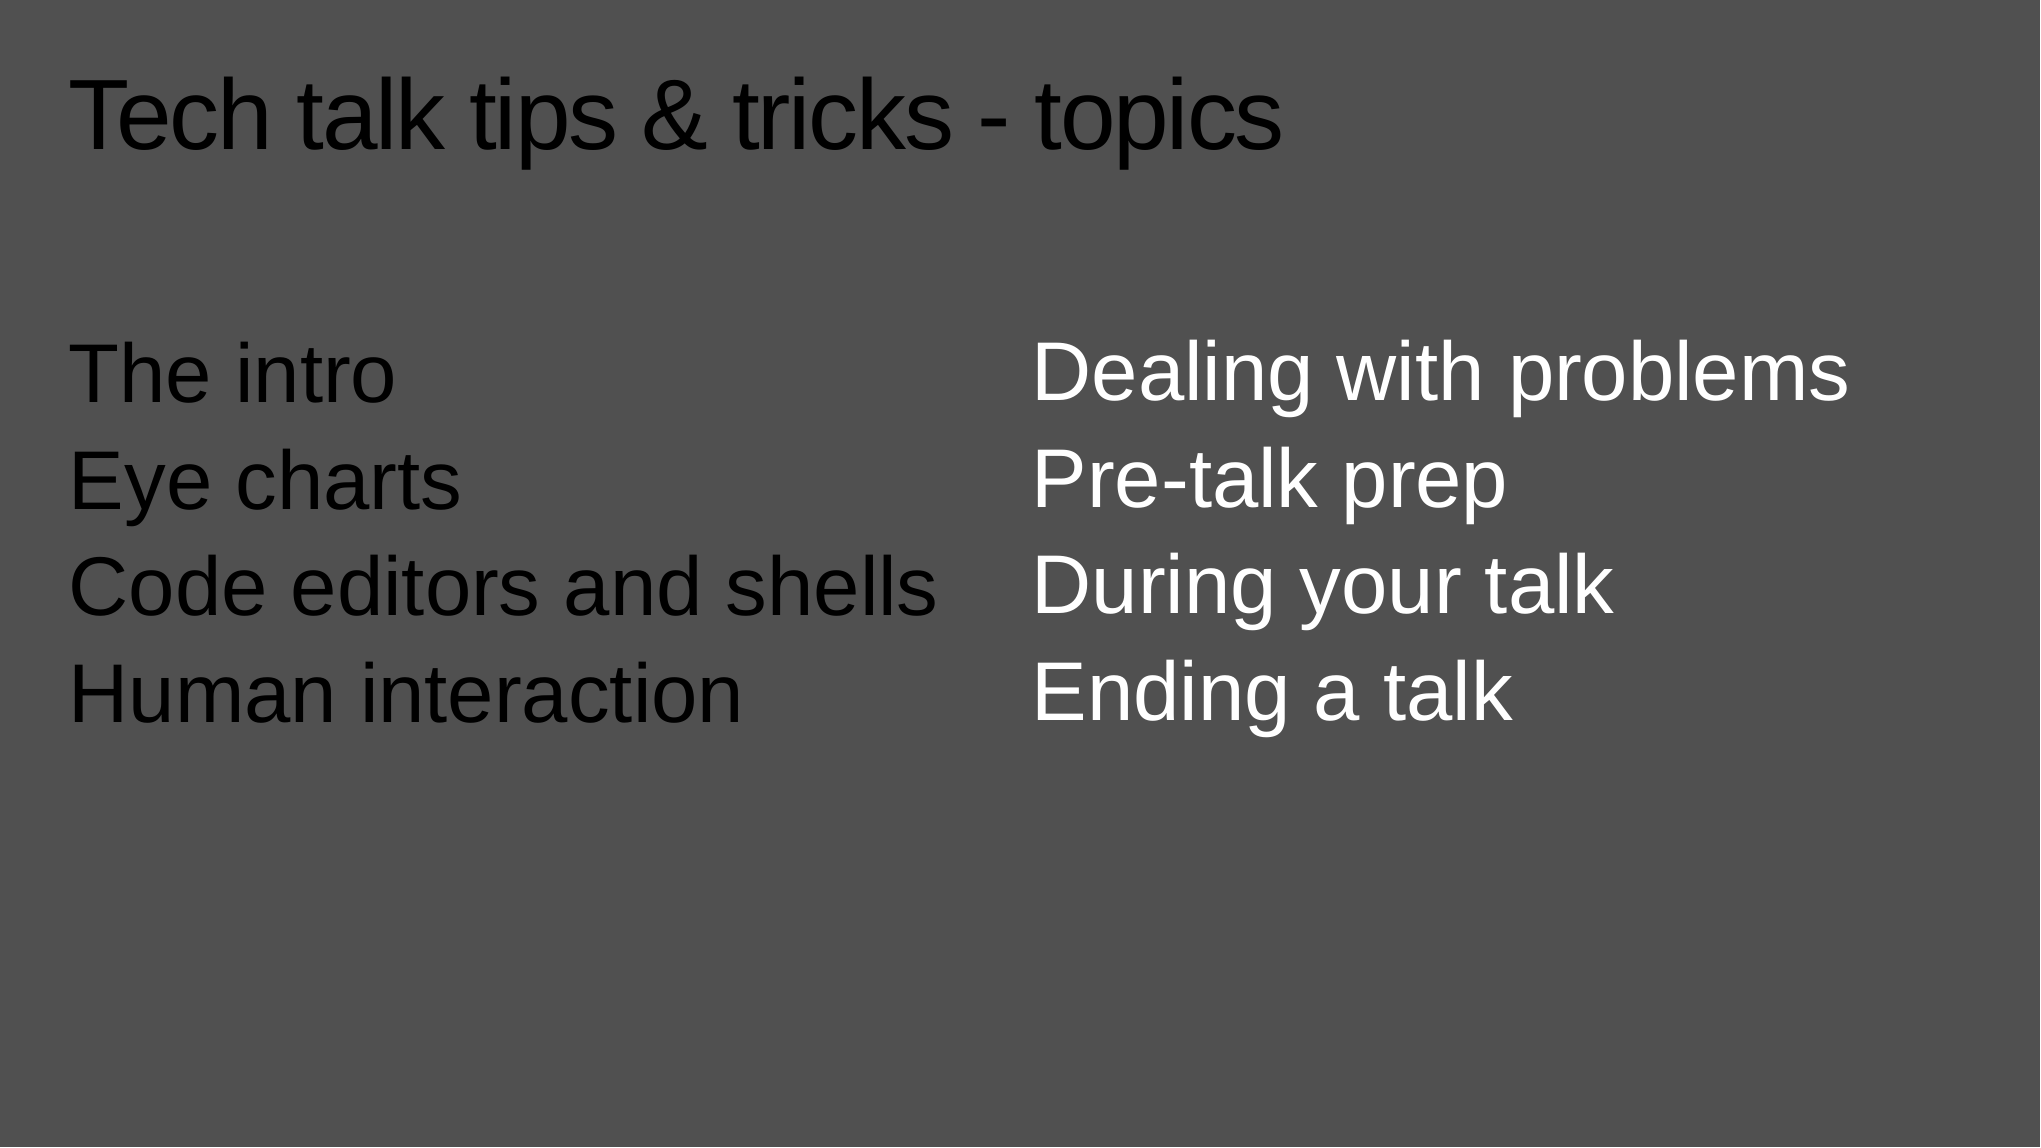

# Tech talk tips & tricks - topics

The intro
Eye charts
Code editors and shells
Human interaction

Dealing with problems
Pre-talk prep
During your talk
Ending a talk